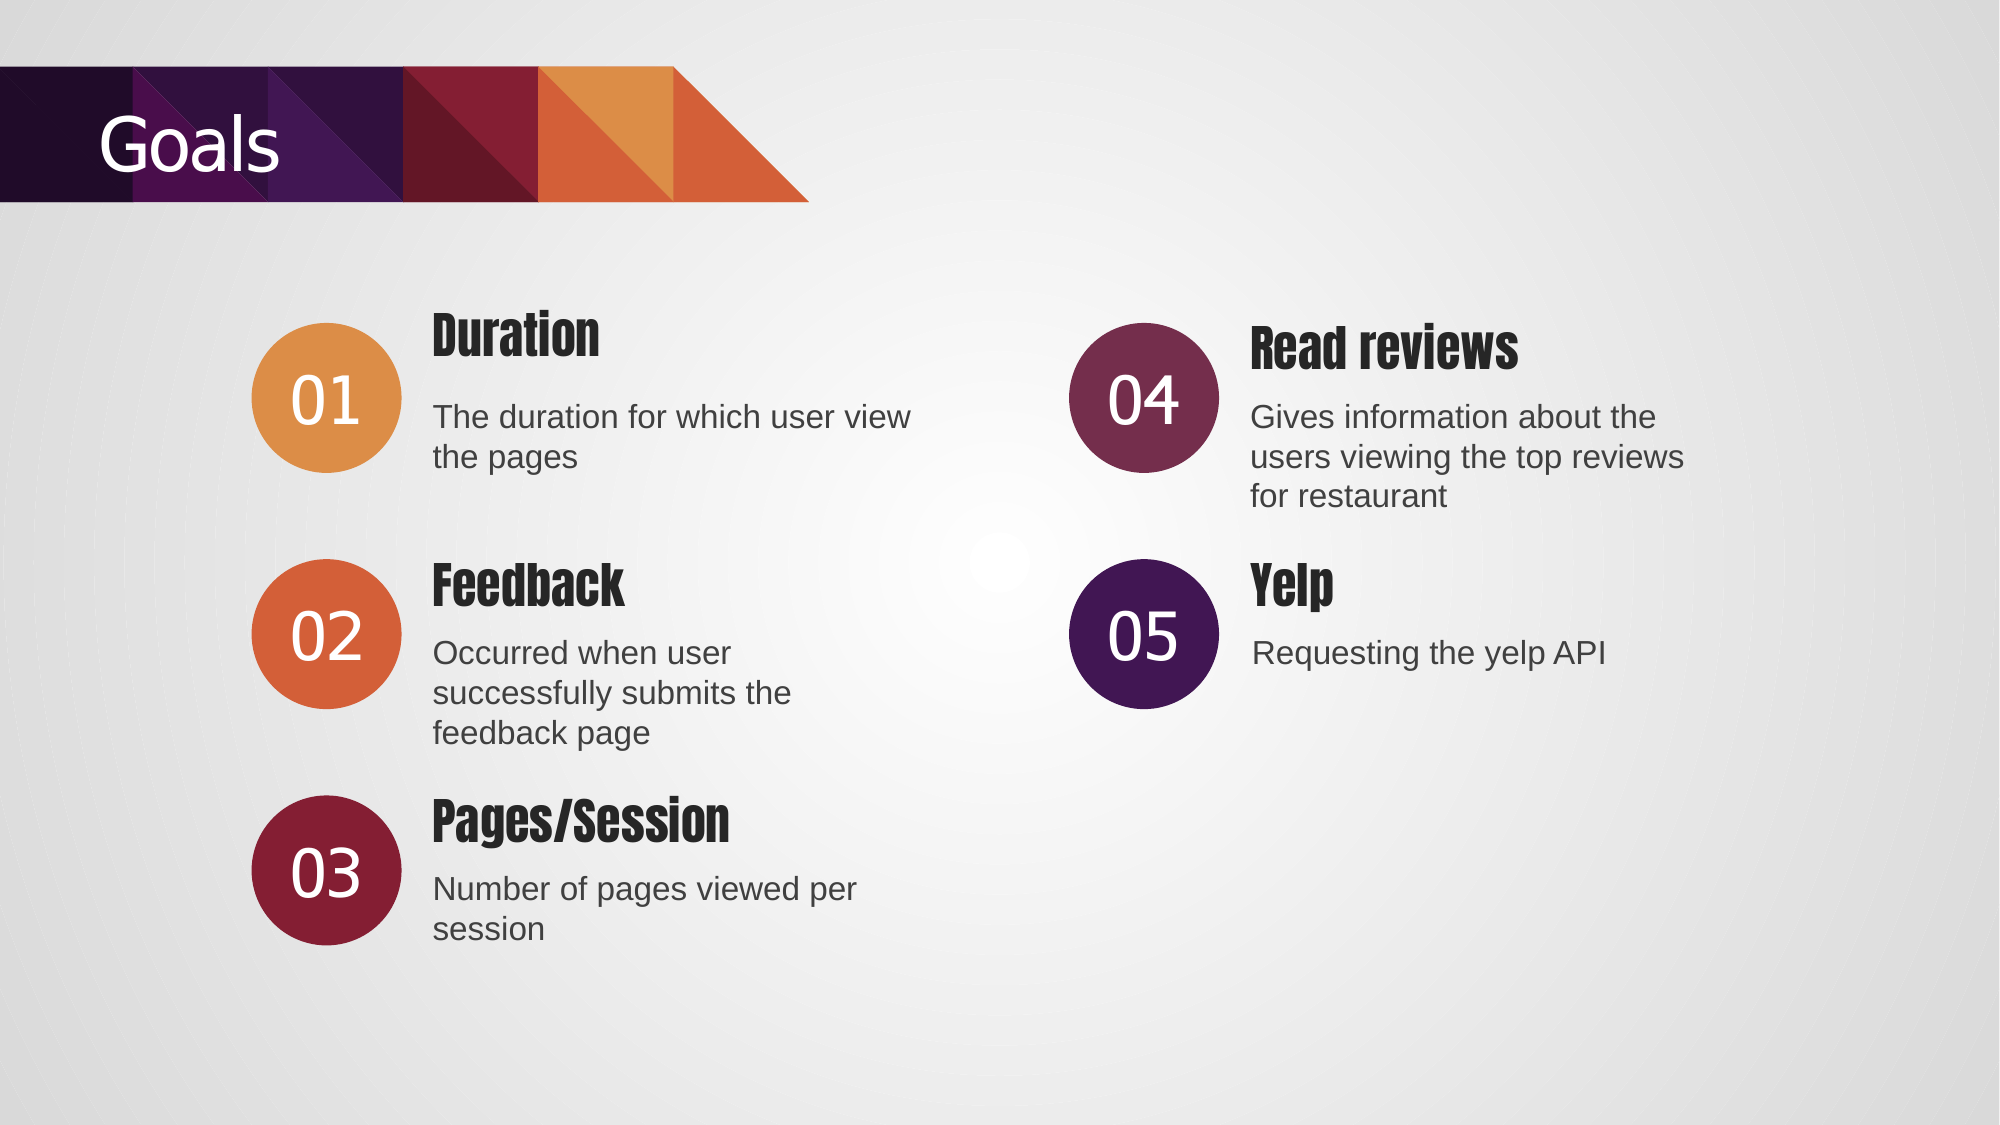

# Goals
Duration
The duration for which user view the pages
01
Read reviews
Gives information about the users viewing the top reviews for restaurant
04
Feedback
Occurred when user successfully submits the feedback page
02
Yelp
Requesting the yelp API
05
Pages/Session
Number of pages viewed per session
03